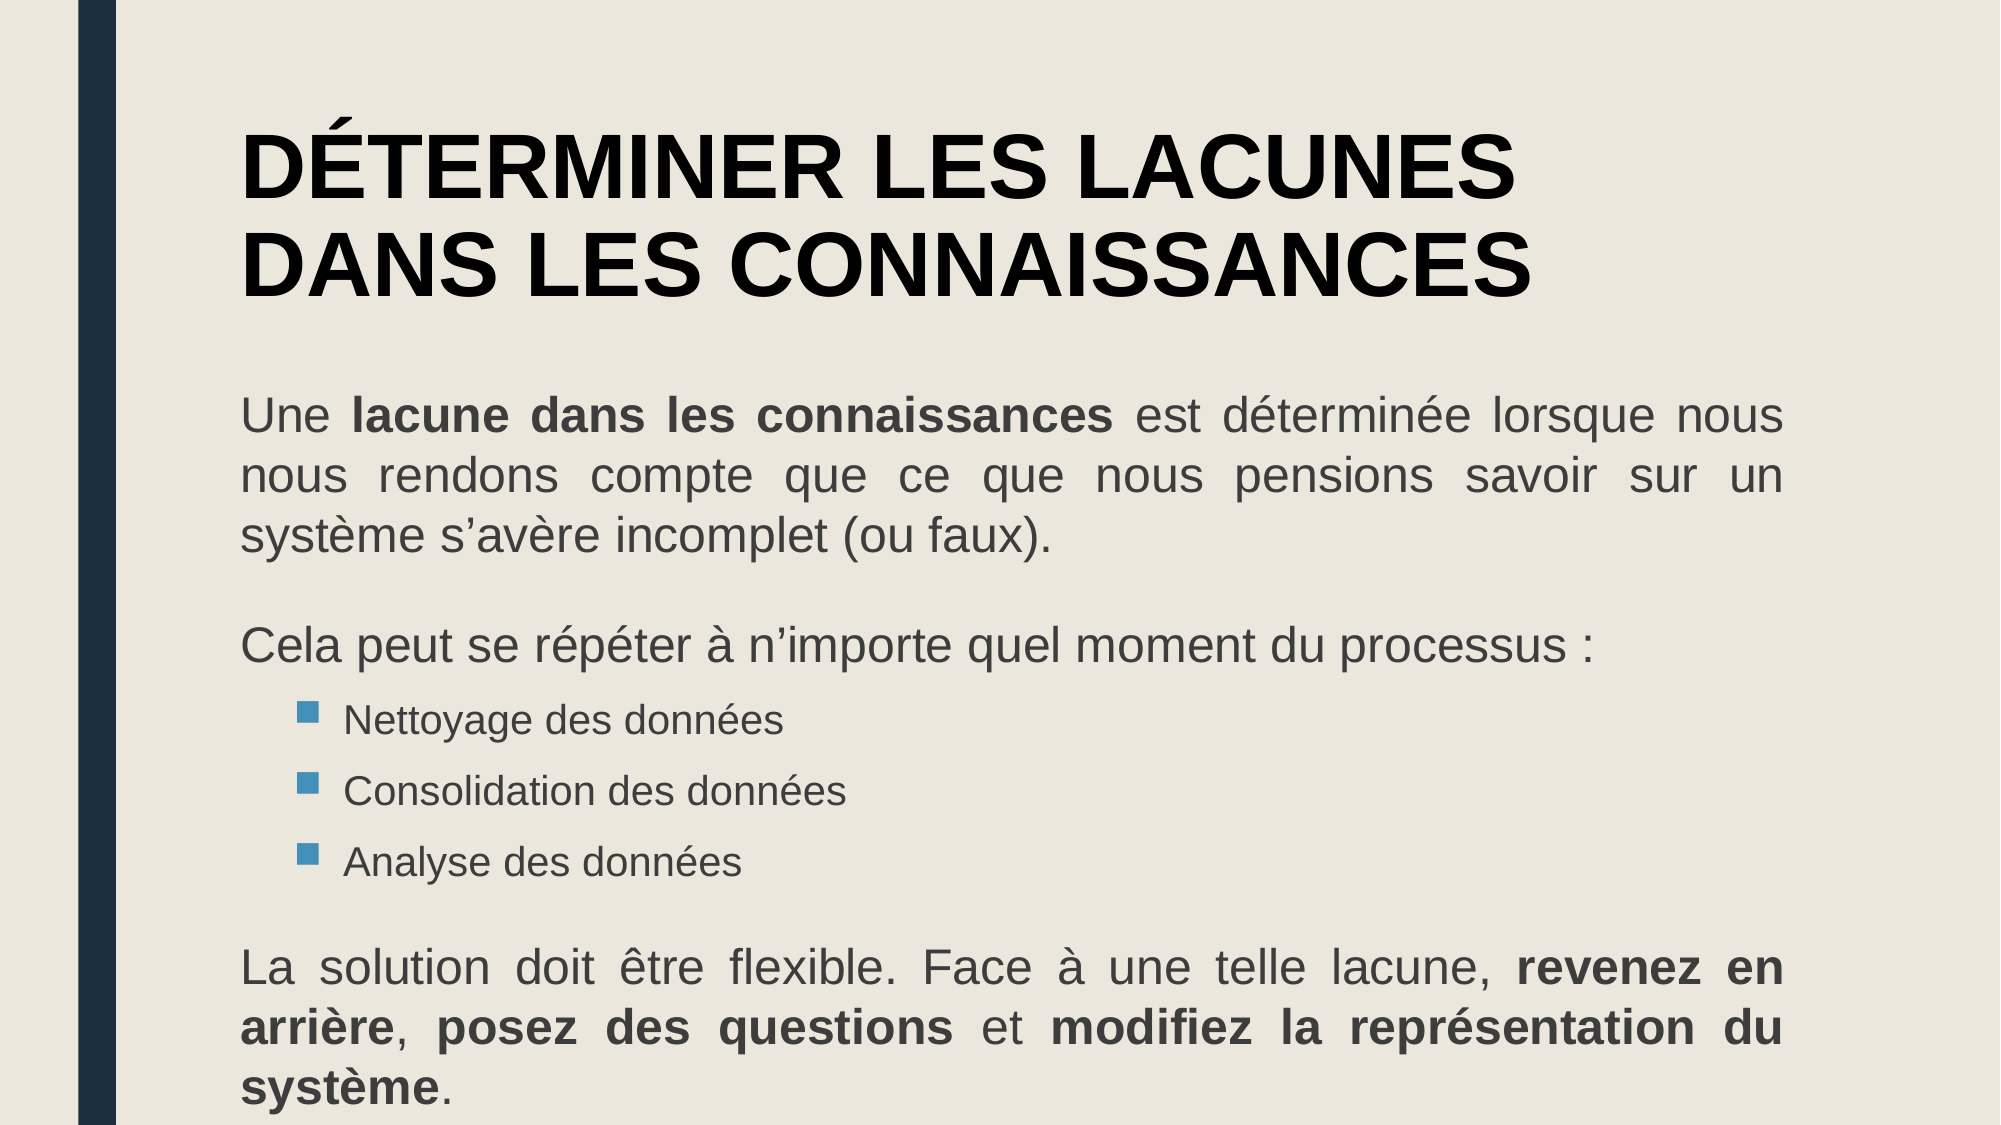

# Déterminer les lacunes dans les connaissances
Une lacune dans les connaissances est déterminée lorsque nous nous rendons compte que ce que nous pensions savoir sur un système s’avère incomplet (ou faux).

Cela peut se répéter à n’importe quel moment du processus :
Nettoyage des données
Consolidation des données
Analyse des données

La solution doit être flexible. Face à une telle lacune, revenez en arrière, posez des questions et modifiez la représentation du système.